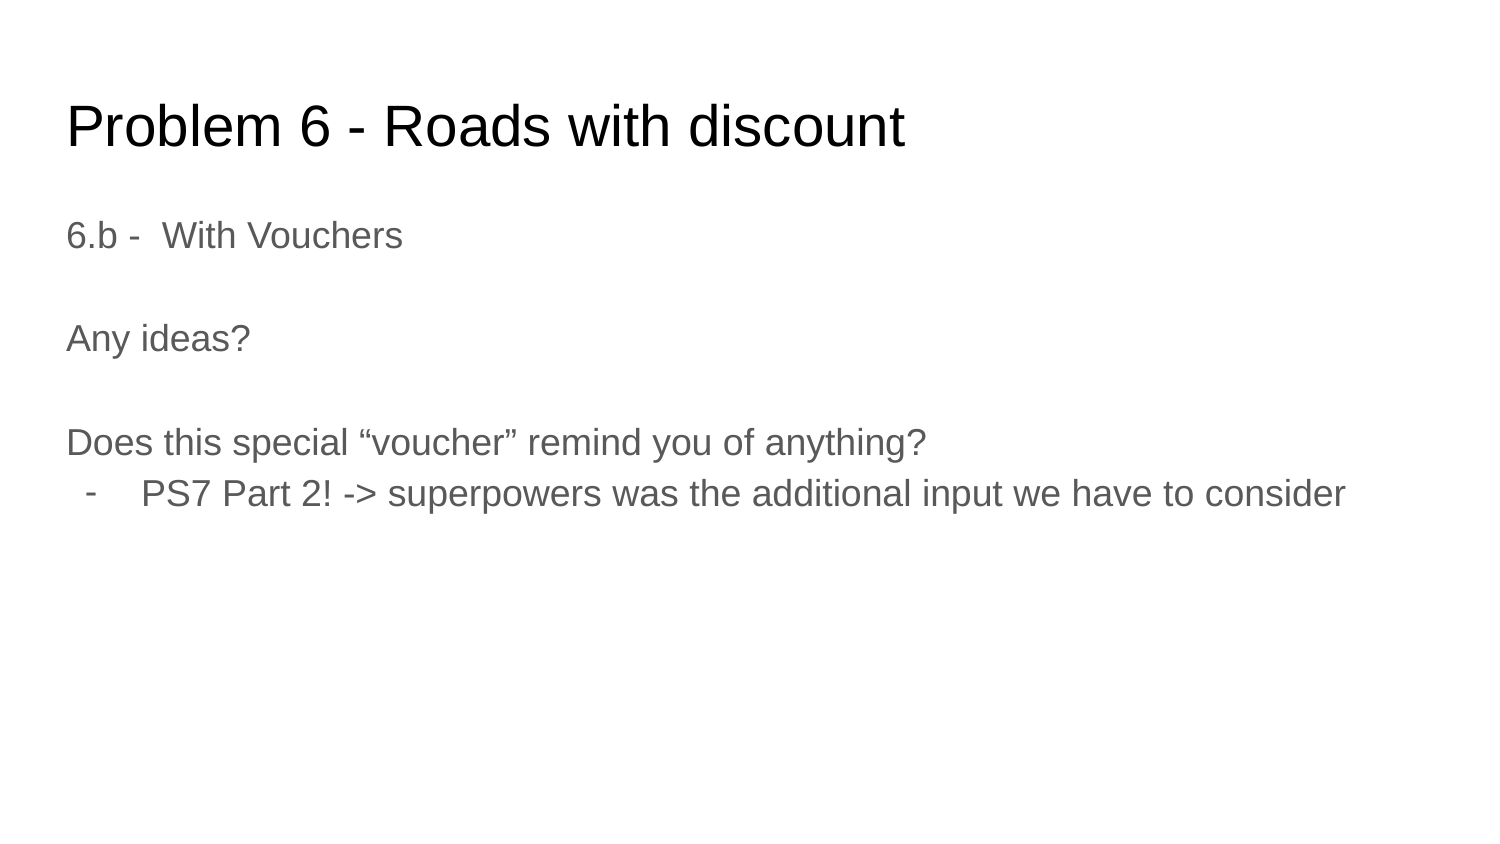

# Problem 6 - Roads with discount

6.b -  With Vouchers

Any ideas?

Does this special “voucher” remind you of anything?
PS7 Part 2! -> superpowers was the additional input we have to consider